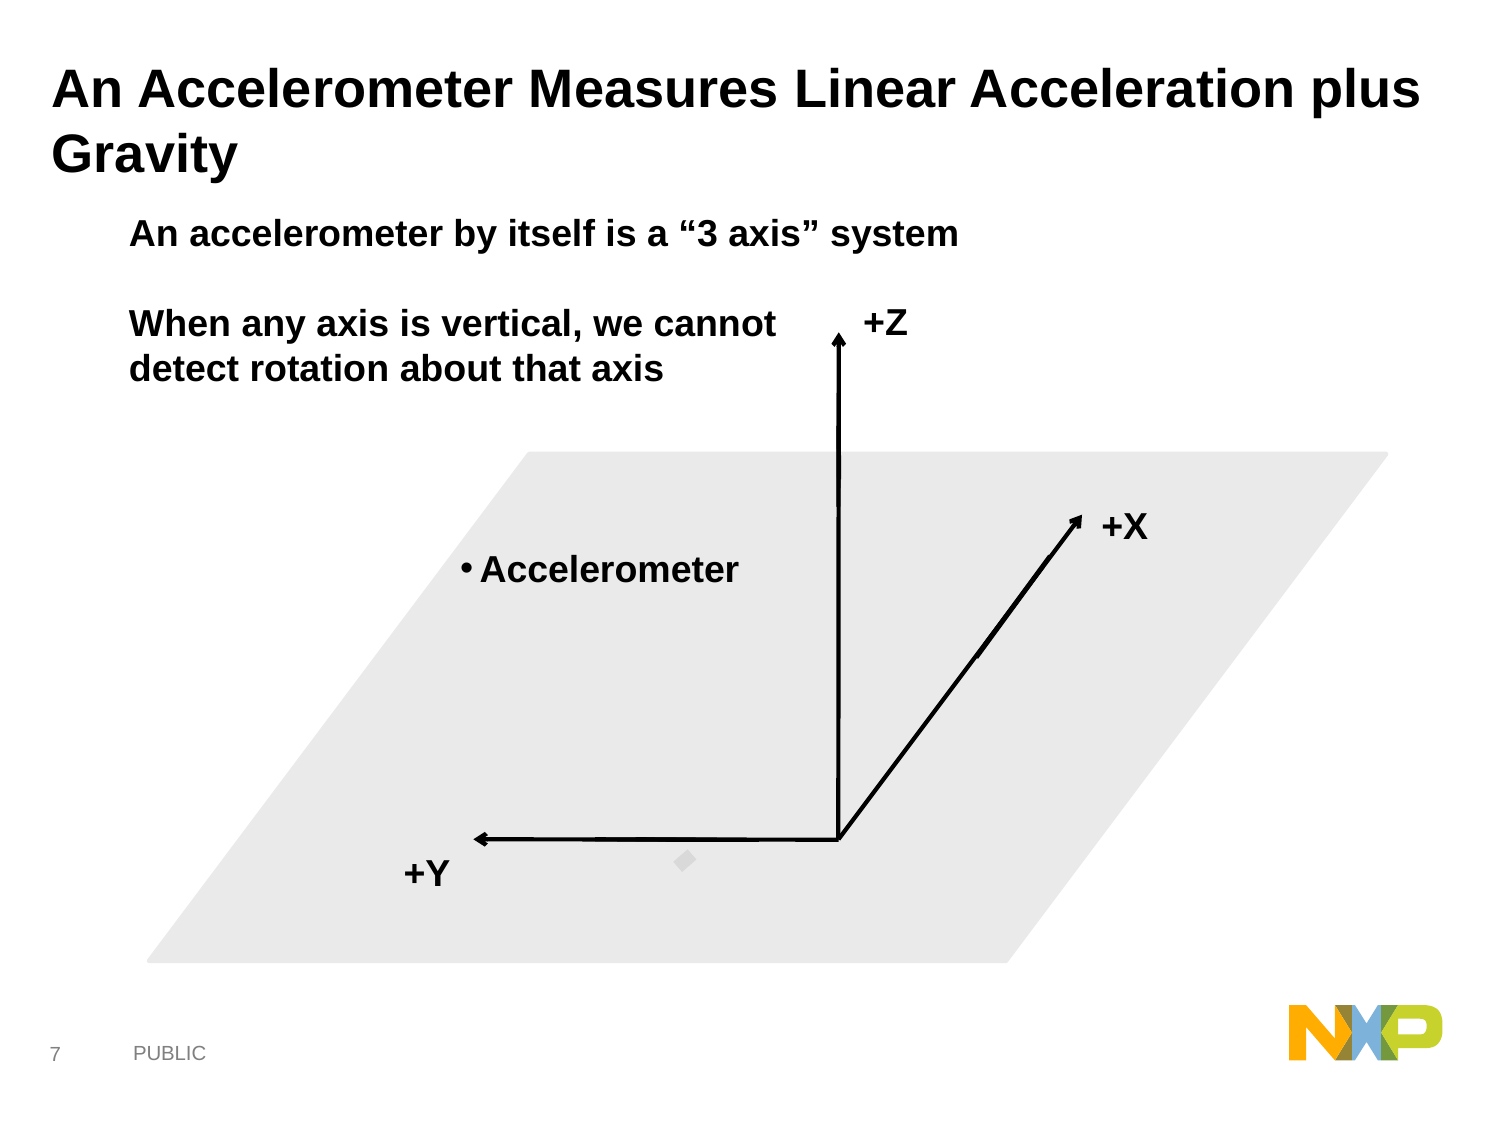

# An Accelerometer Measures Linear Acceleration plus Gravity
An accelerometer by itself is a “3 axis” system

When any axis is vertical, we cannot
detect rotation about that axis
+Z

+X
Accelerometer
+Y